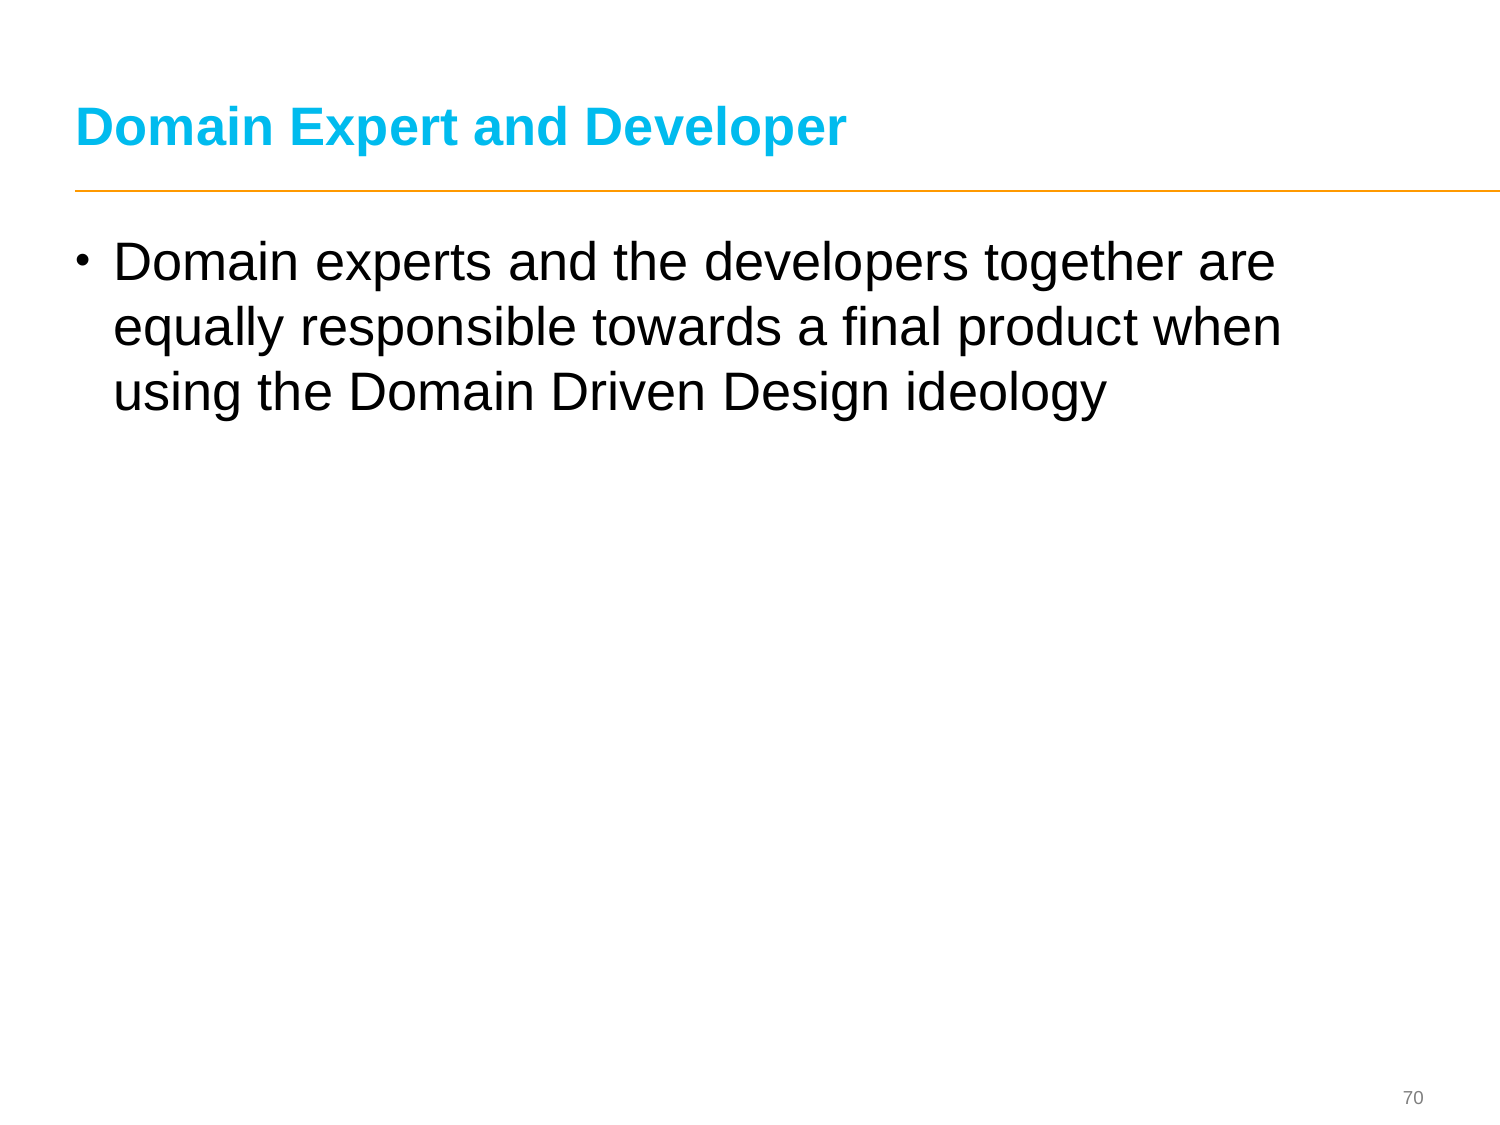

# Domain Expert and Developer
Domain experts and the developers together are equally responsible towards a final product when using the Domain Driven Design ideology